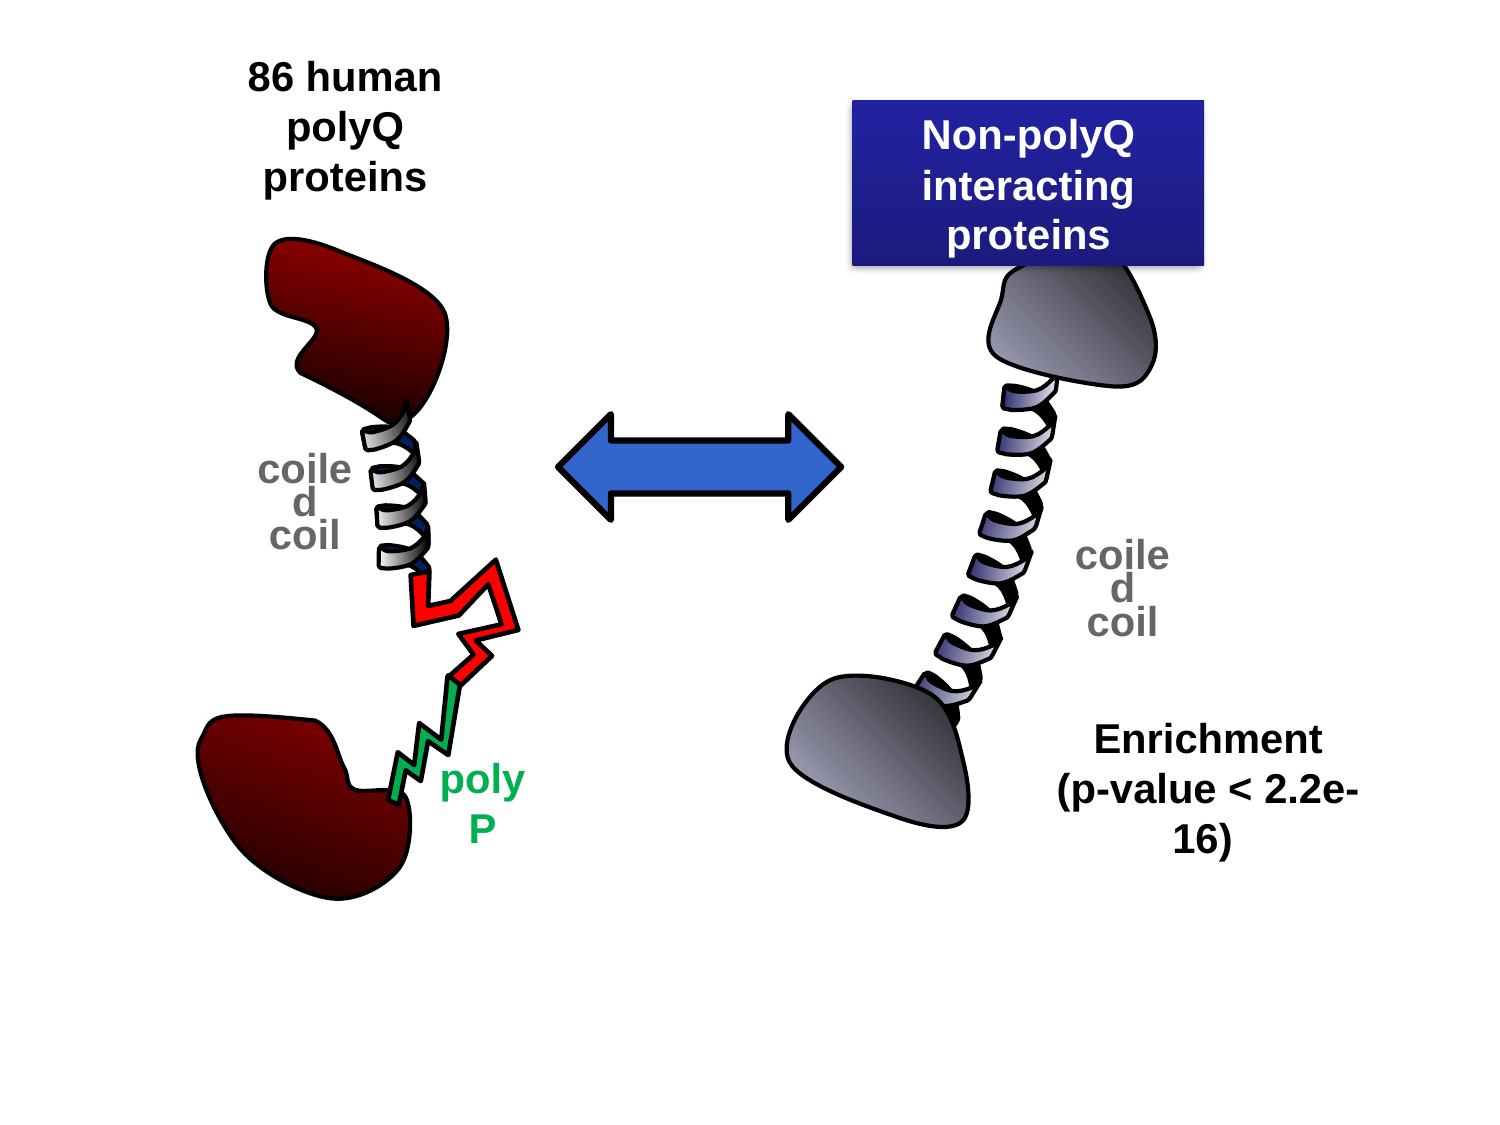

86 human polyQ proteins
Non-polyQ interacting proteins

coiled coil

polyP

Enrichment
(p-value < 2.2e-16)
coiled coil